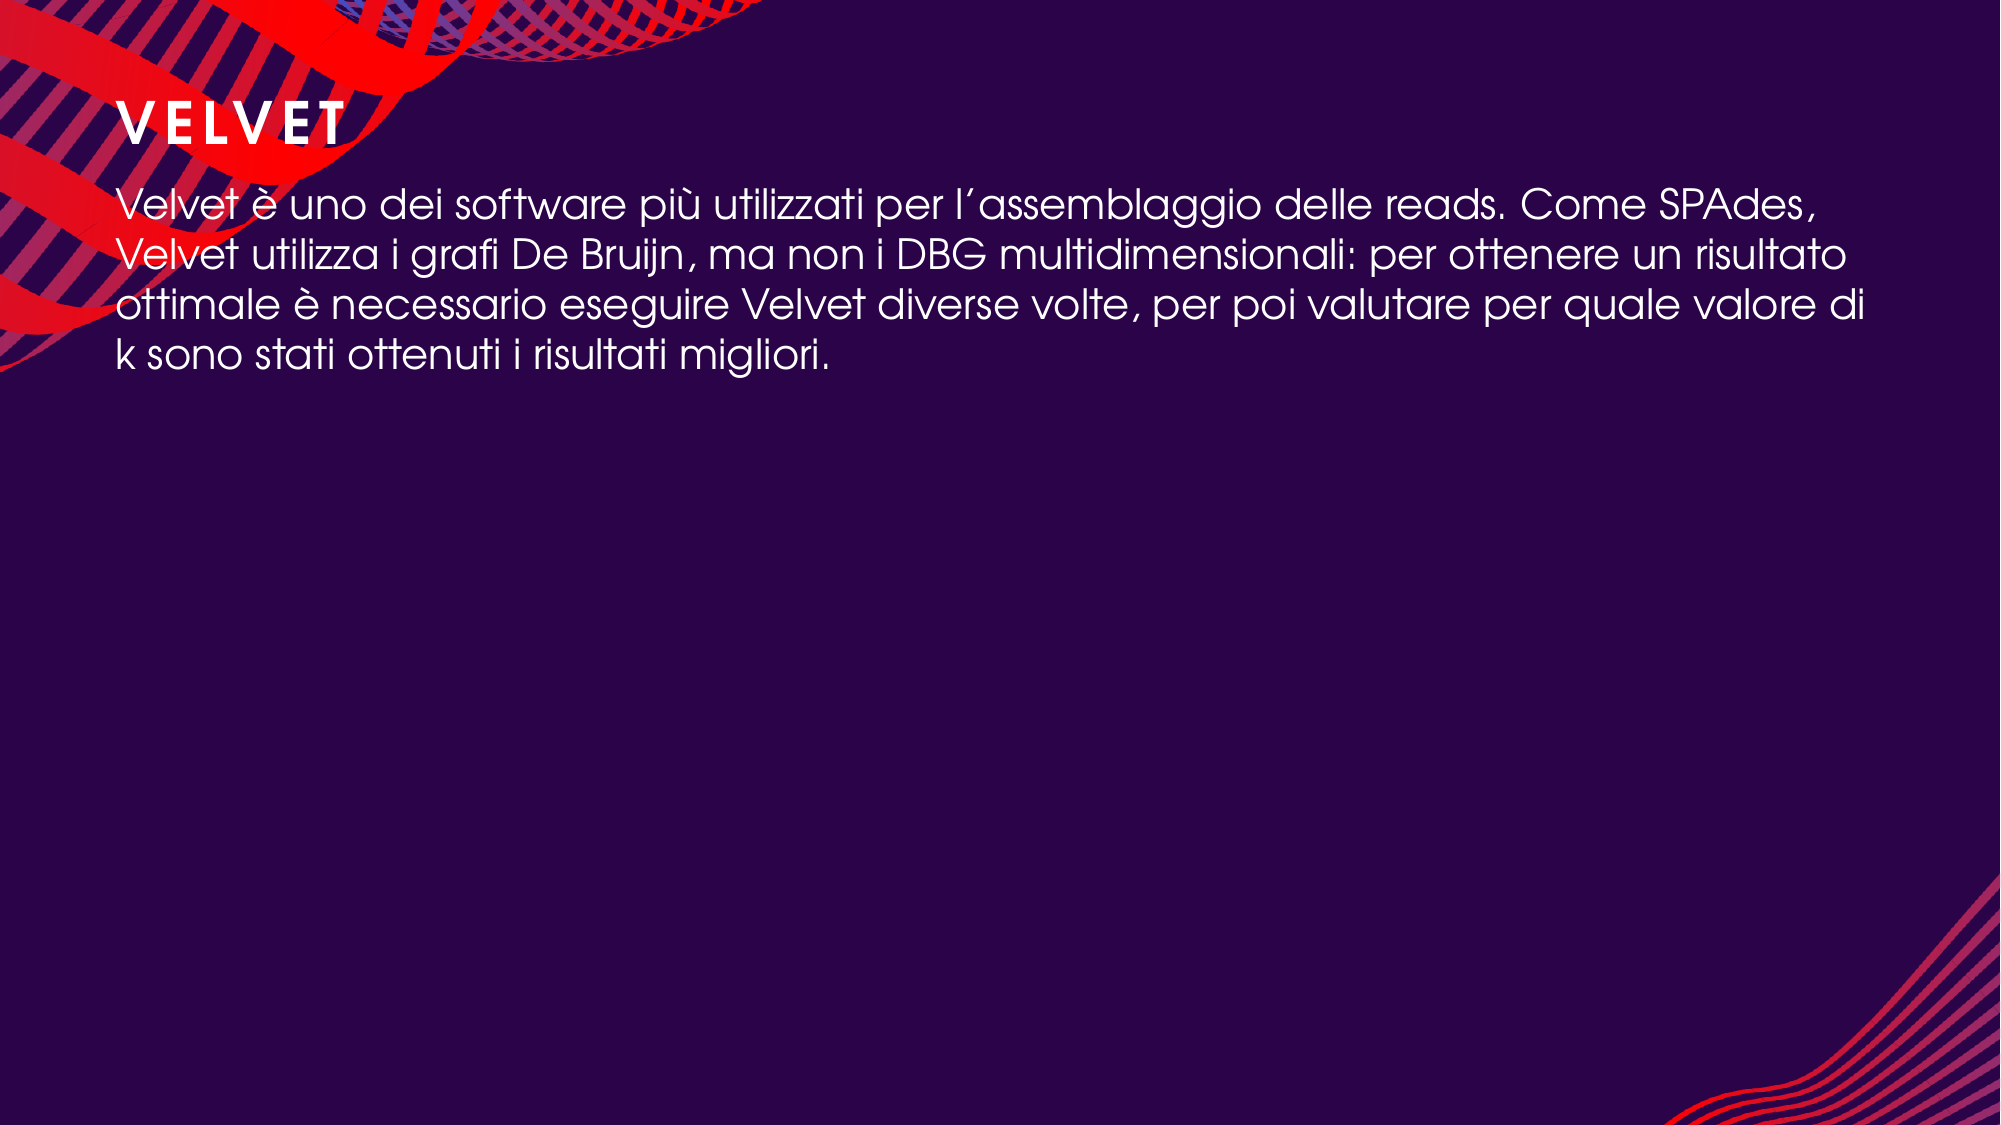

# velvet
Velvet è uno dei software più utilizzati per l’assemblaggio delle reads. Come SPAdes, Velvet utilizza i grafi De Bruijn, ma non i DBG multidimensionali: per ottenere un risultato ottimale è necessario eseguire Velvet diverse volte, per poi valutare per quale valore di k sono stati ottenuti i risultati migliori.